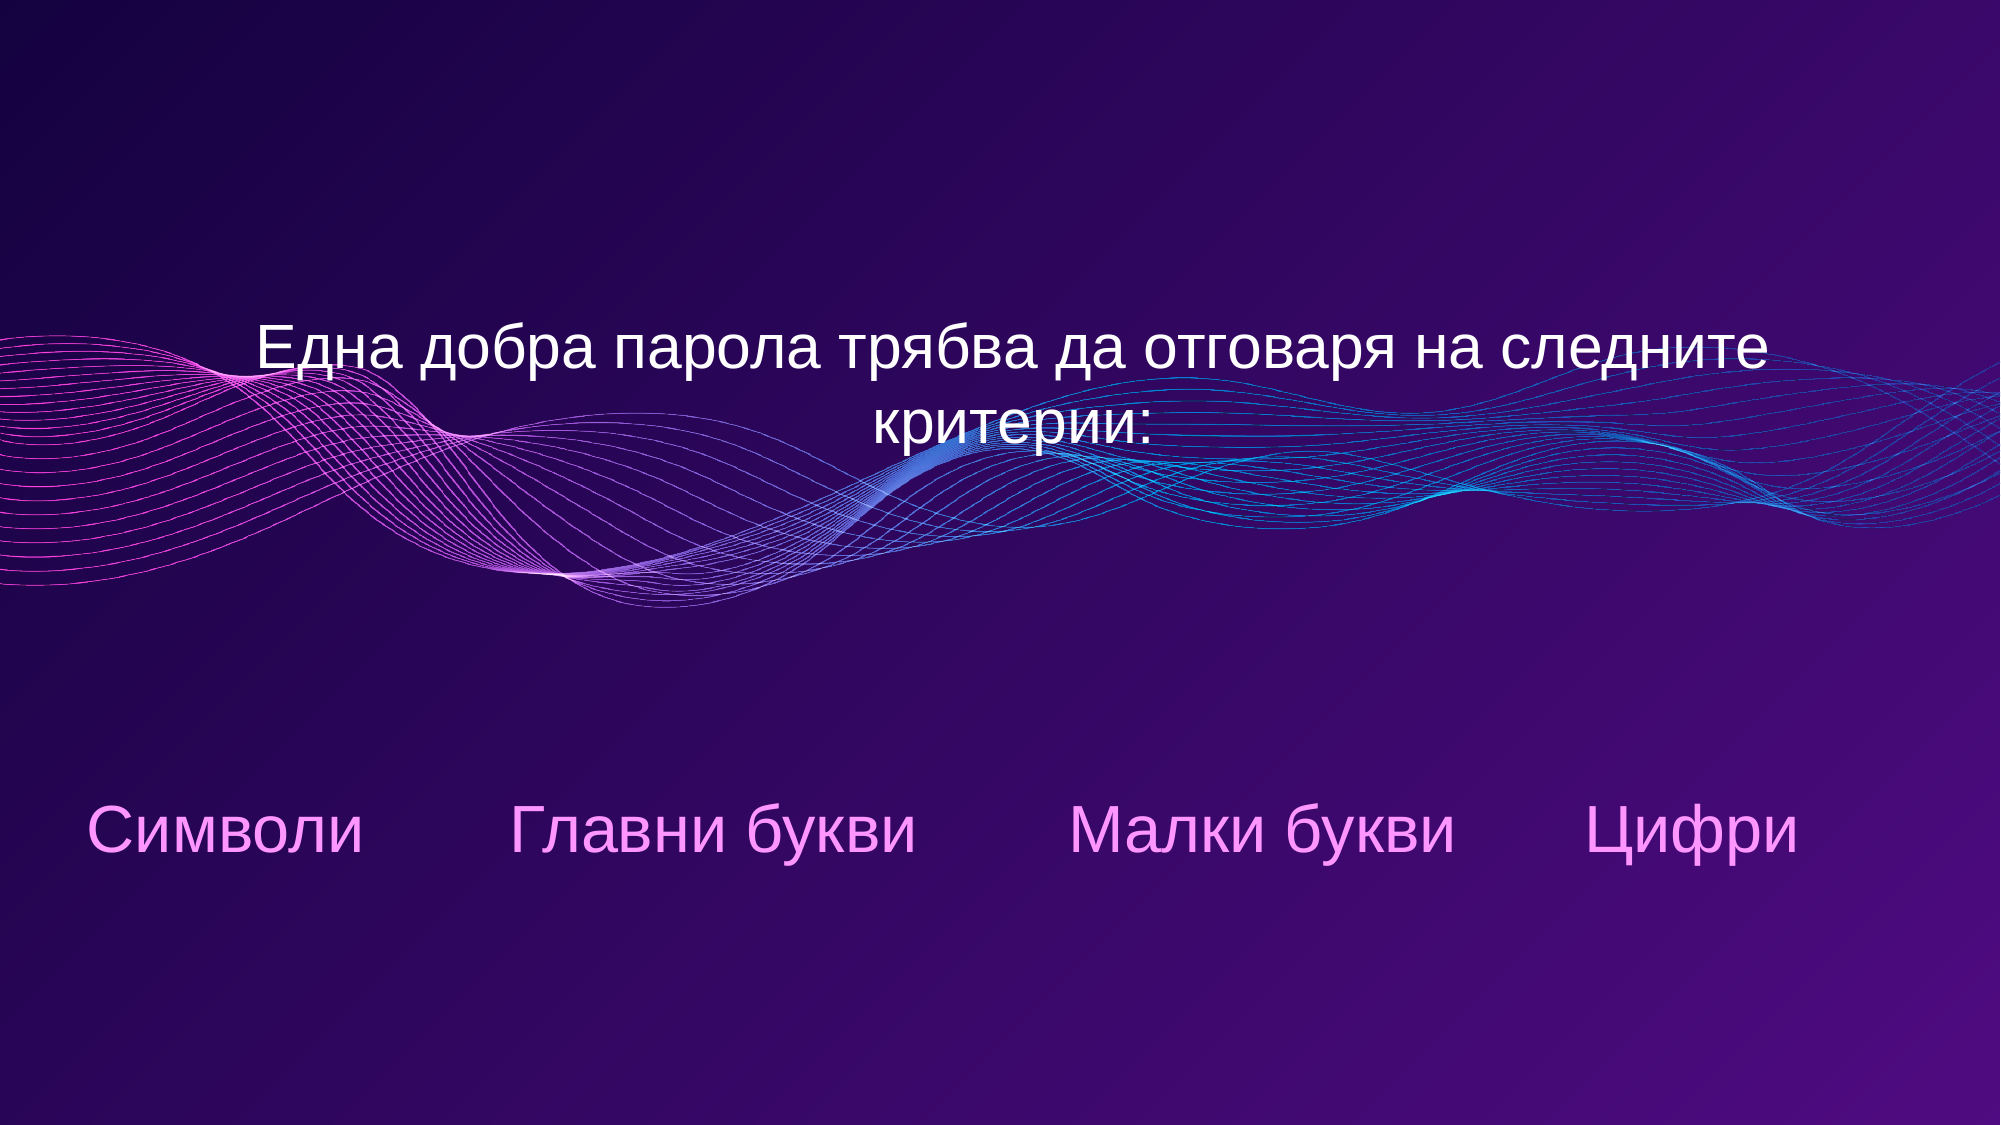

# Една добра парола трябва да отговаря на следните критерии:
Малки букви
Символи
Главни букви
Цифри
Твоята парола трябва да включва задължително специални символи. Така тя става по-сигурна и трудна за познаване от злонамерени хора. Специални символи са: *, !, @, - и др.